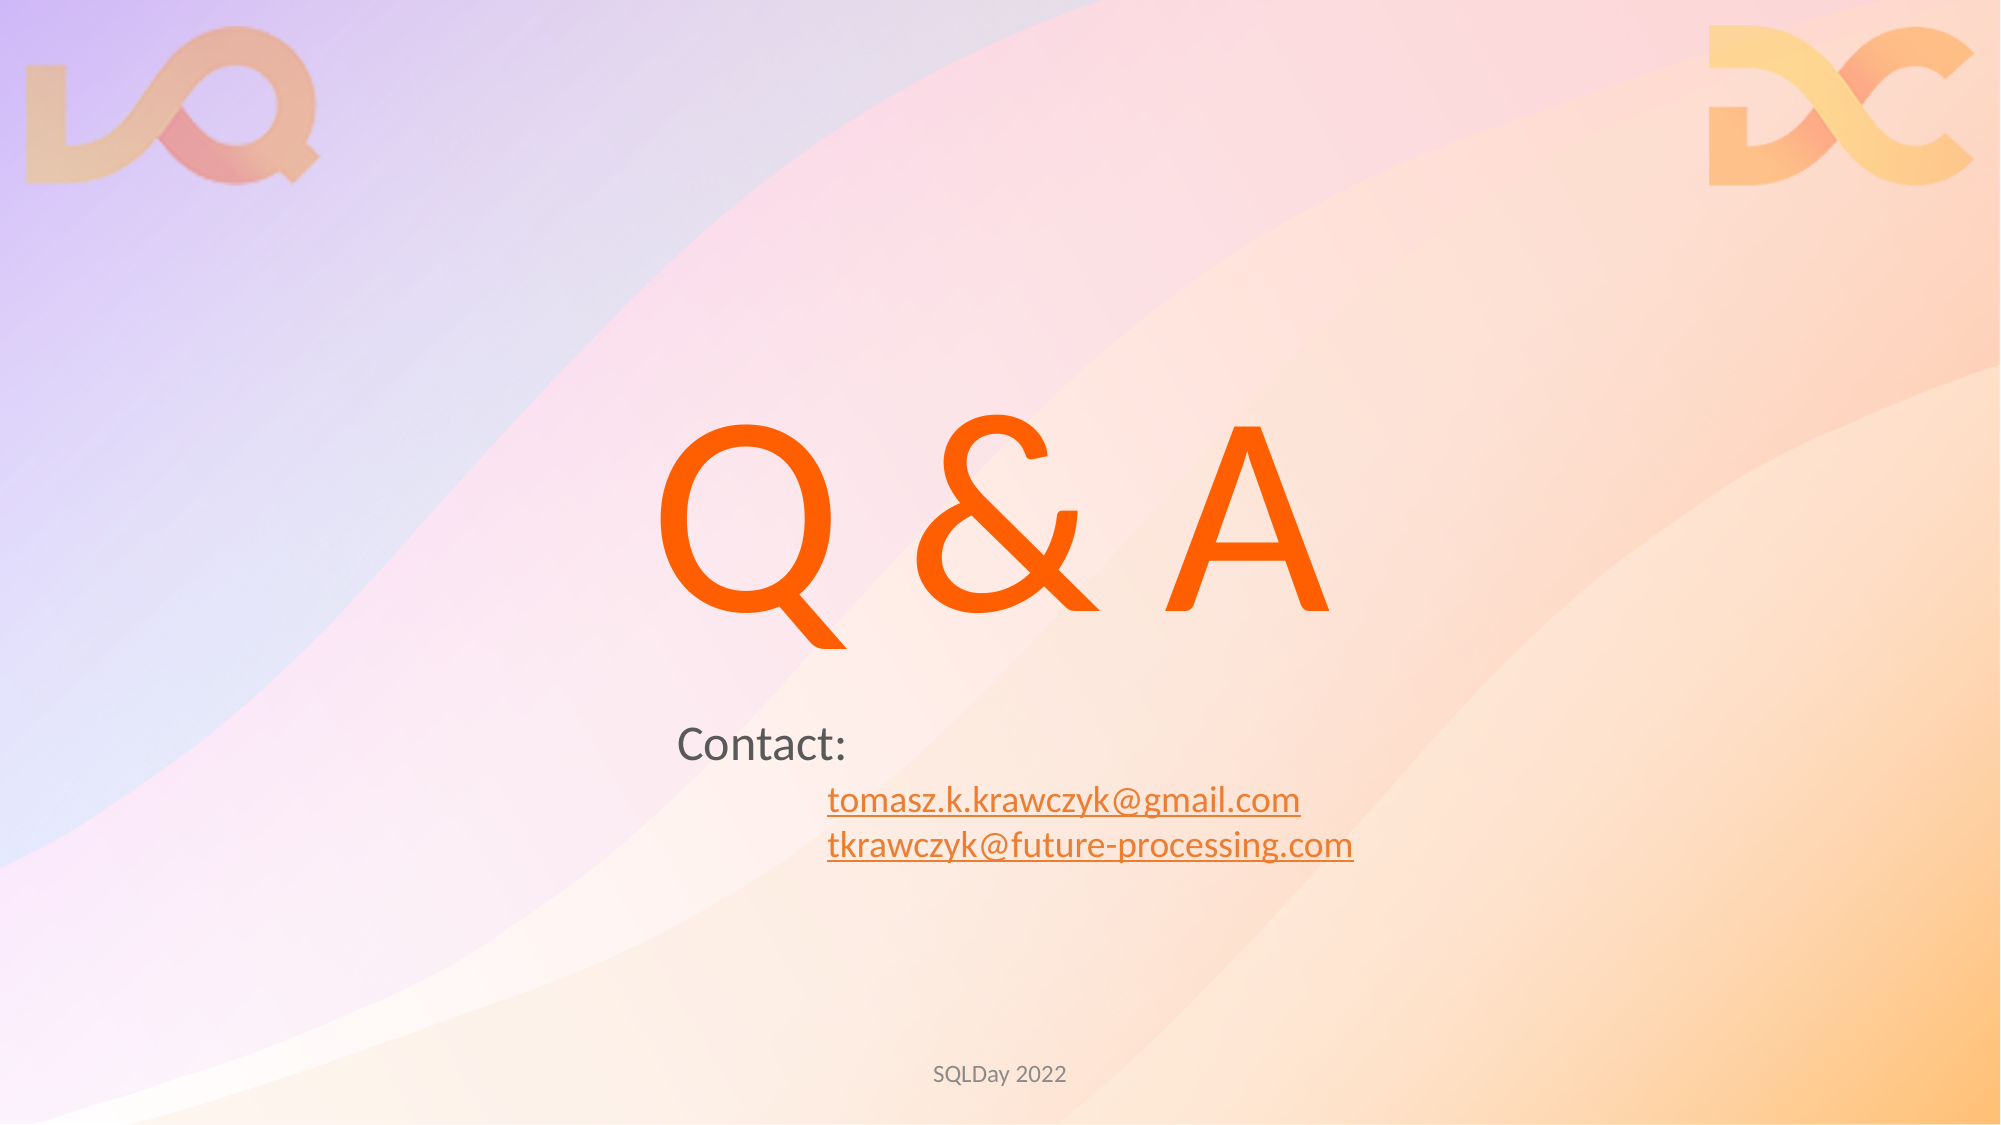

Q & A
Contact:
tomasz.k.krawczyk@gmail.com
tkrawczyk@future-processing.com
SQLDay 2022